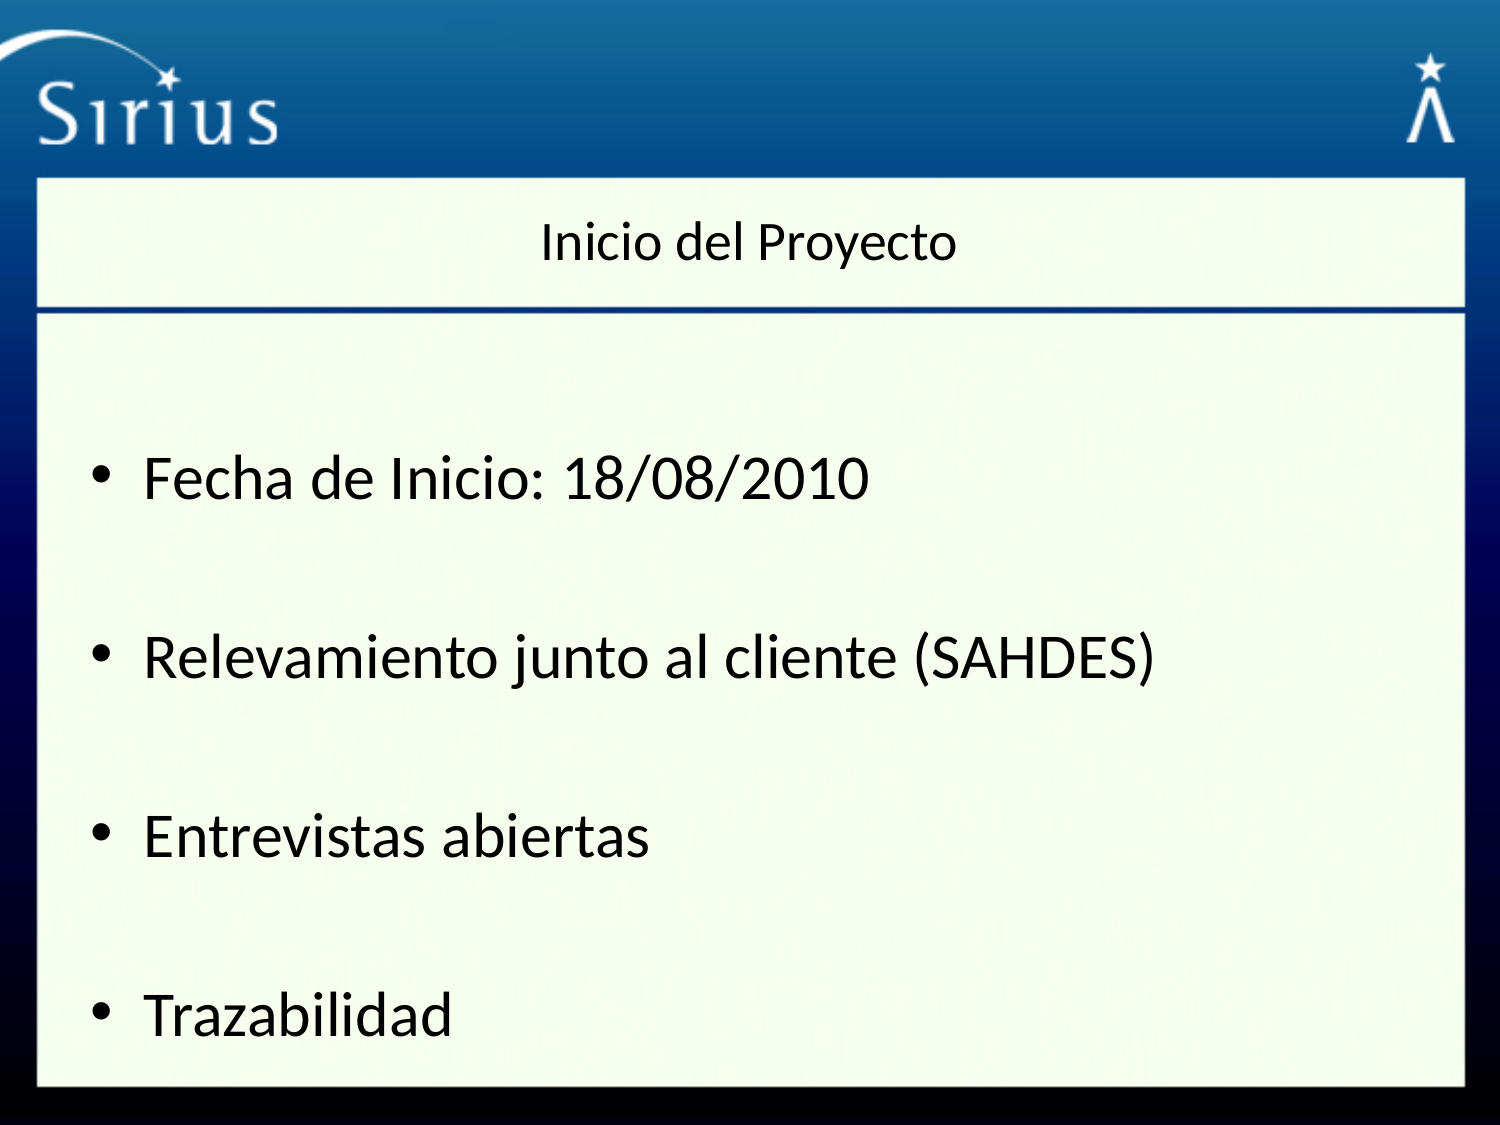

# Inicio del Proyecto

Fecha de Inicio: 18/08/2010

Relevamiento junto al cliente (SAHDES)

Entrevistas abiertas

Trazabilidad